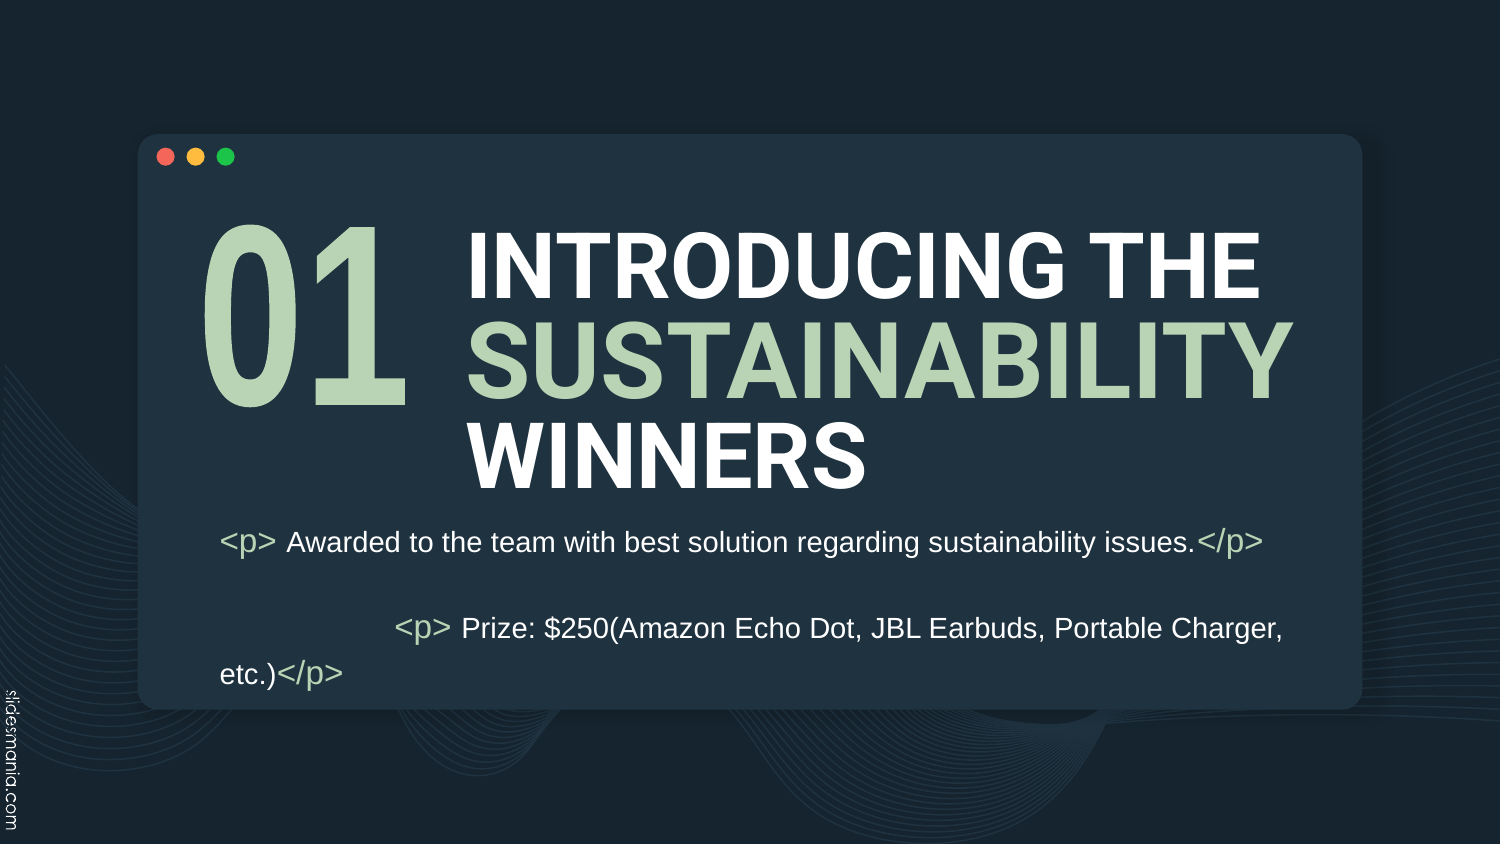

# INTRODUCING THE SUSTAINABILITY WINNERS
01
<p> Awarded to the team with best solution regarding sustainability issues.</p> 								   <p> Prize: $250(Amazon Echo Dot, JBL Earbuds, Portable Charger, etc.)</p>